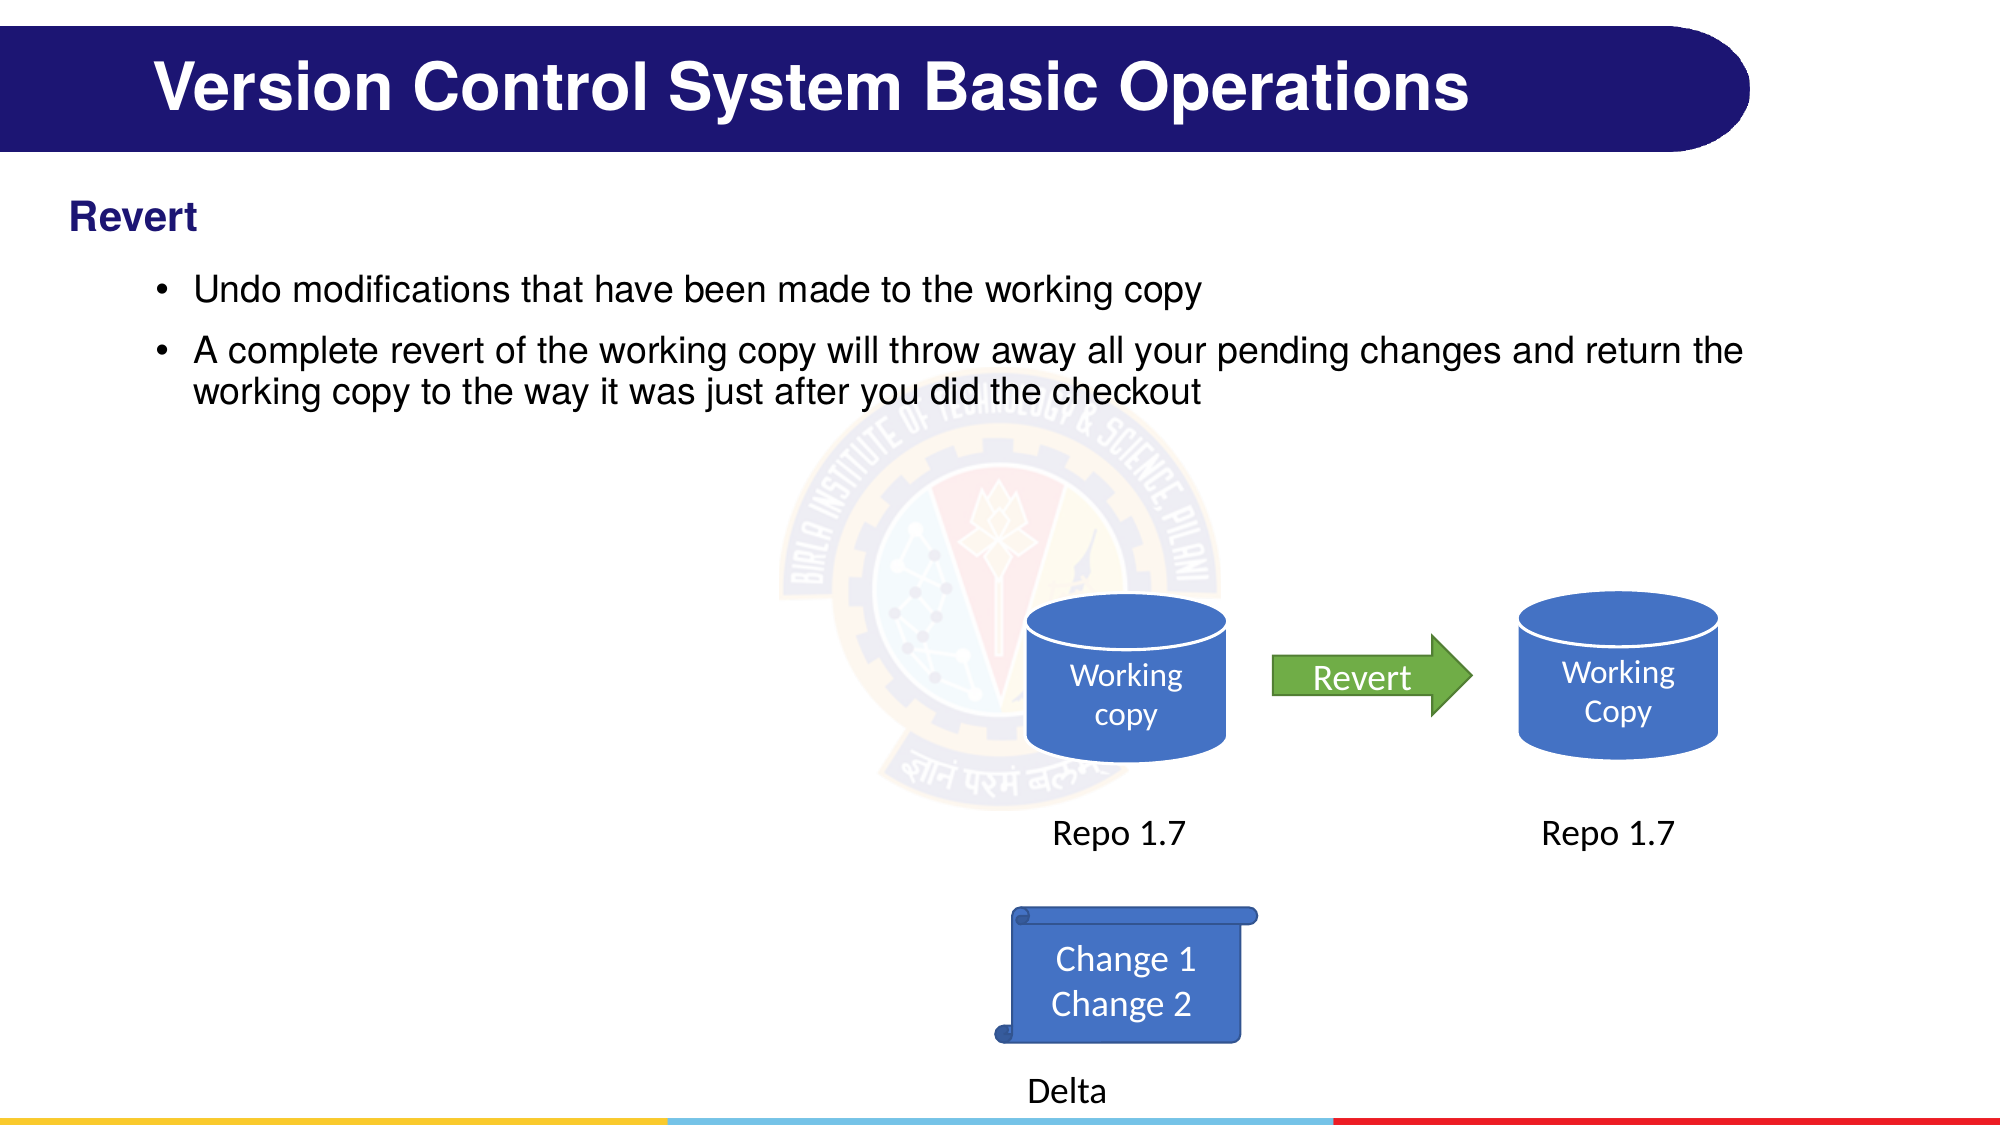

# Version Control System Basic Operations
Revert
Undo modifications that have been made to the working copy
A complete revert of the working copy will throw away all your pending changes and return the working copy to the way it was just after you did the checkout

Working Copy
Working copy
Revert
Repo 1.7
Repo 1.7

Change 1
Change 2

Delta